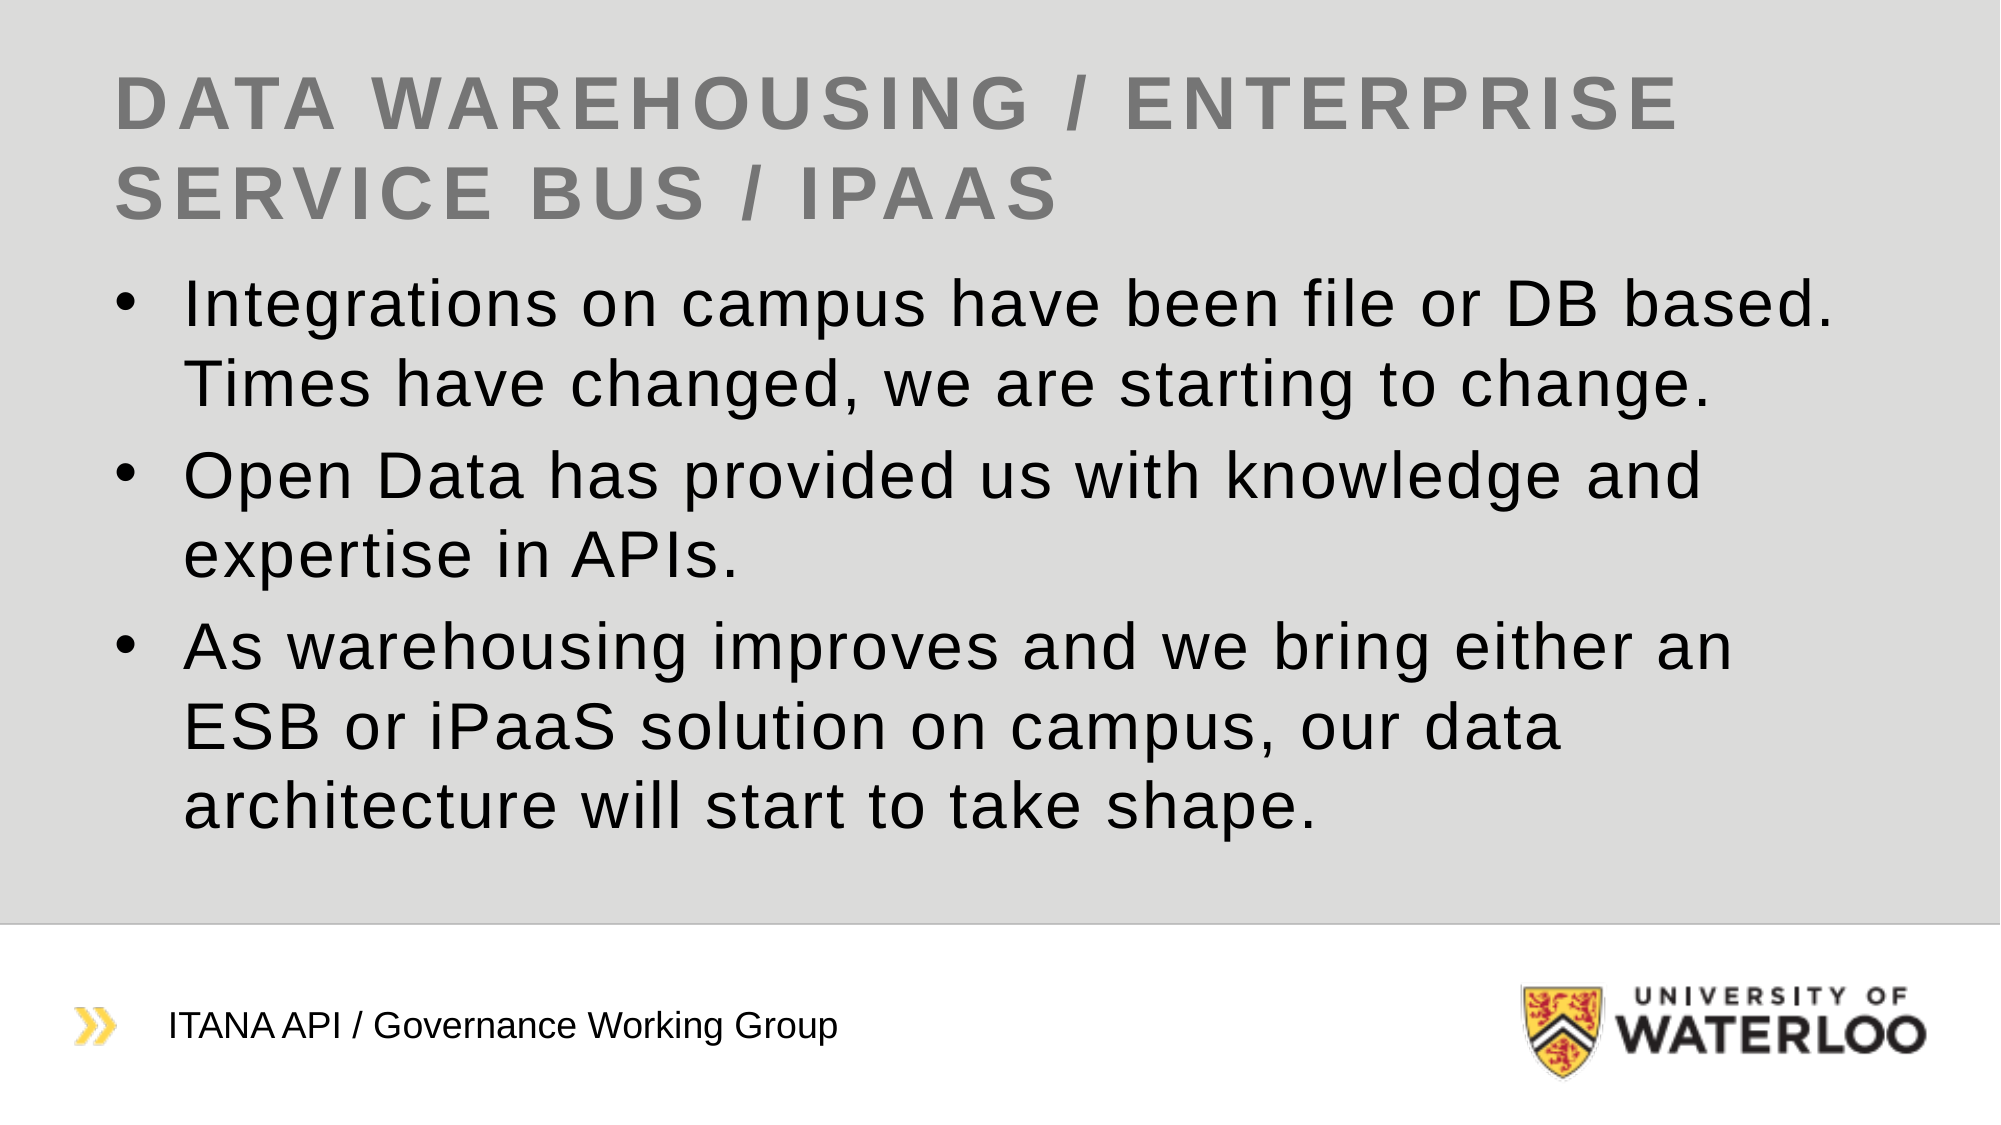

# Data Warehousing / Enterprise Service Bus / iPaaS
Integrations on campus have been file or DB based. Times have changed, we are starting to change.
Open Data has provided us with knowledge and expertise in APIs.
As warehousing improves and we bring either an ESB or iPaaS solution on campus, our data architecture will start to take shape.